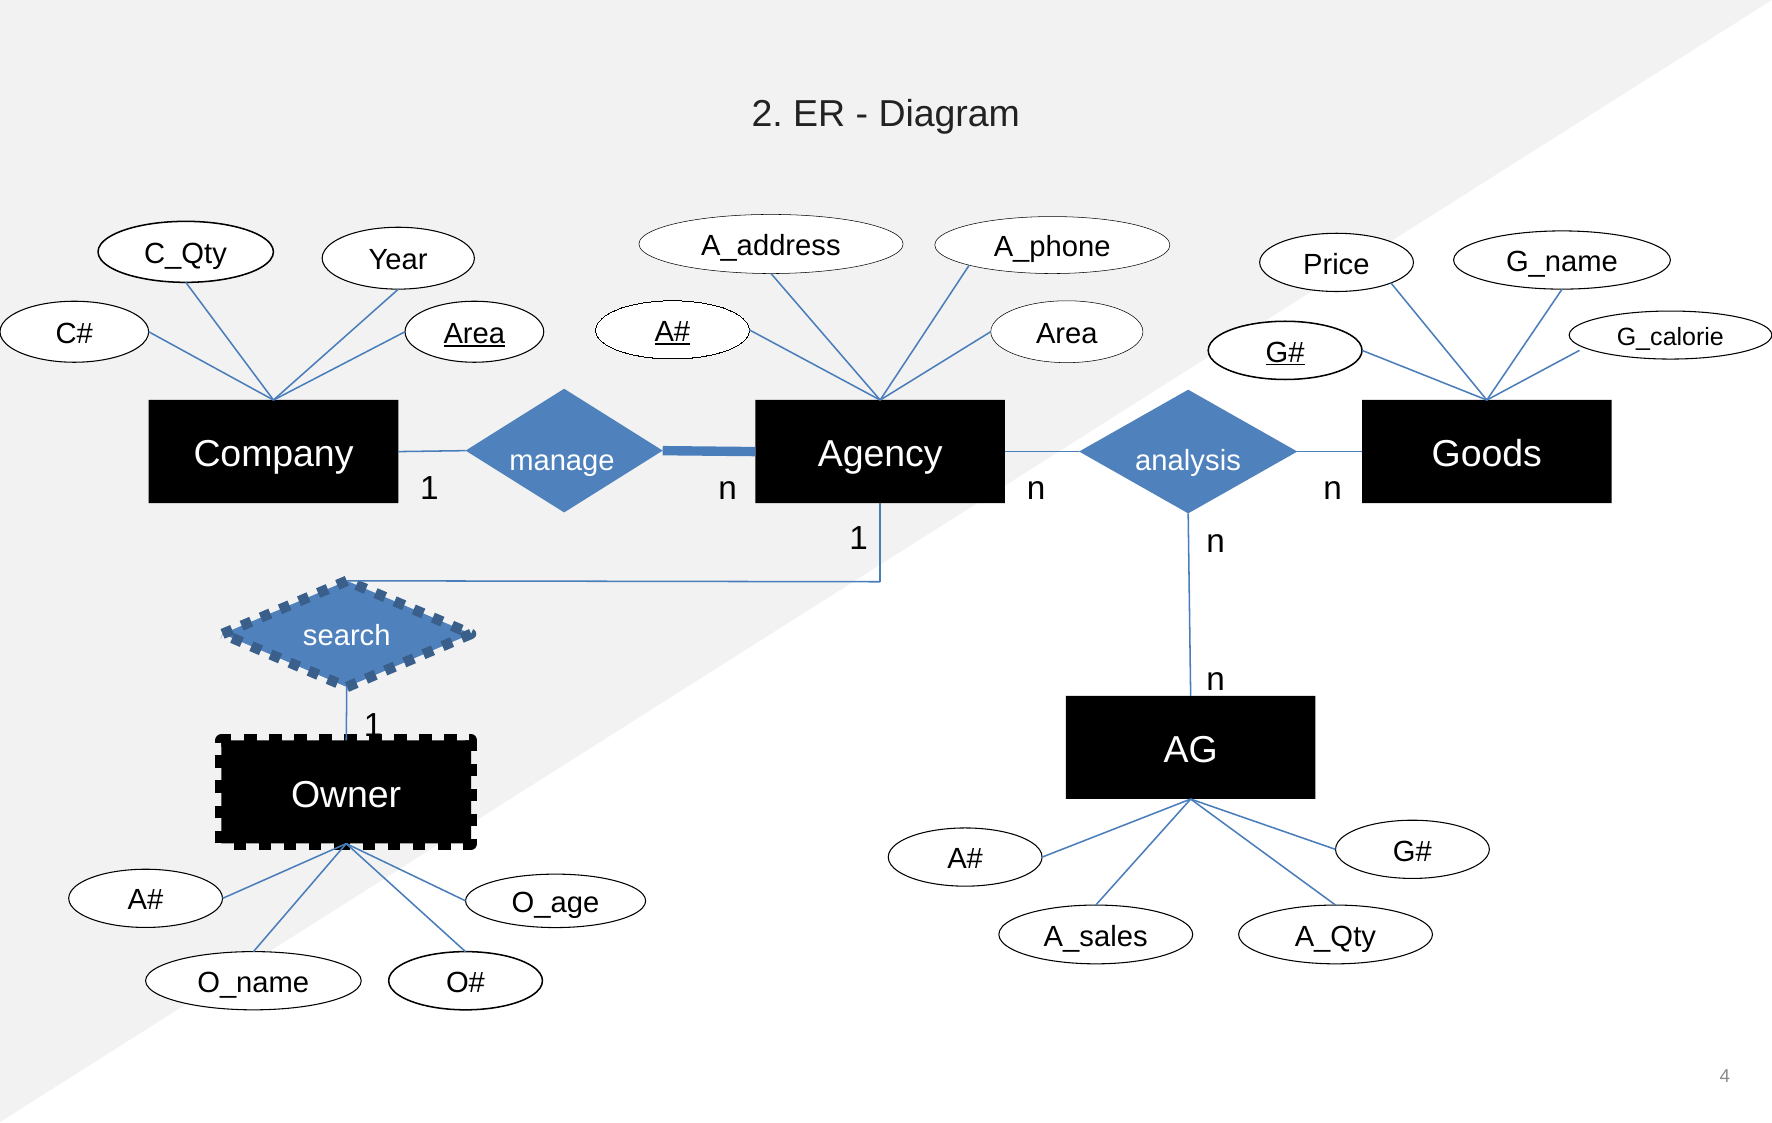

2. ER - Diagram
A_address
A_phone
C_Qty
Year
G_name
Price
A#
Area
Area
G#

Company
Agency
Goods
1
n
n
n
1
n
search
n
1
AG
Owner
G#
A#
A#
O_age
A_sales
A_Qty
O_name
O#
C#
G_calorie
manage
analysis
4